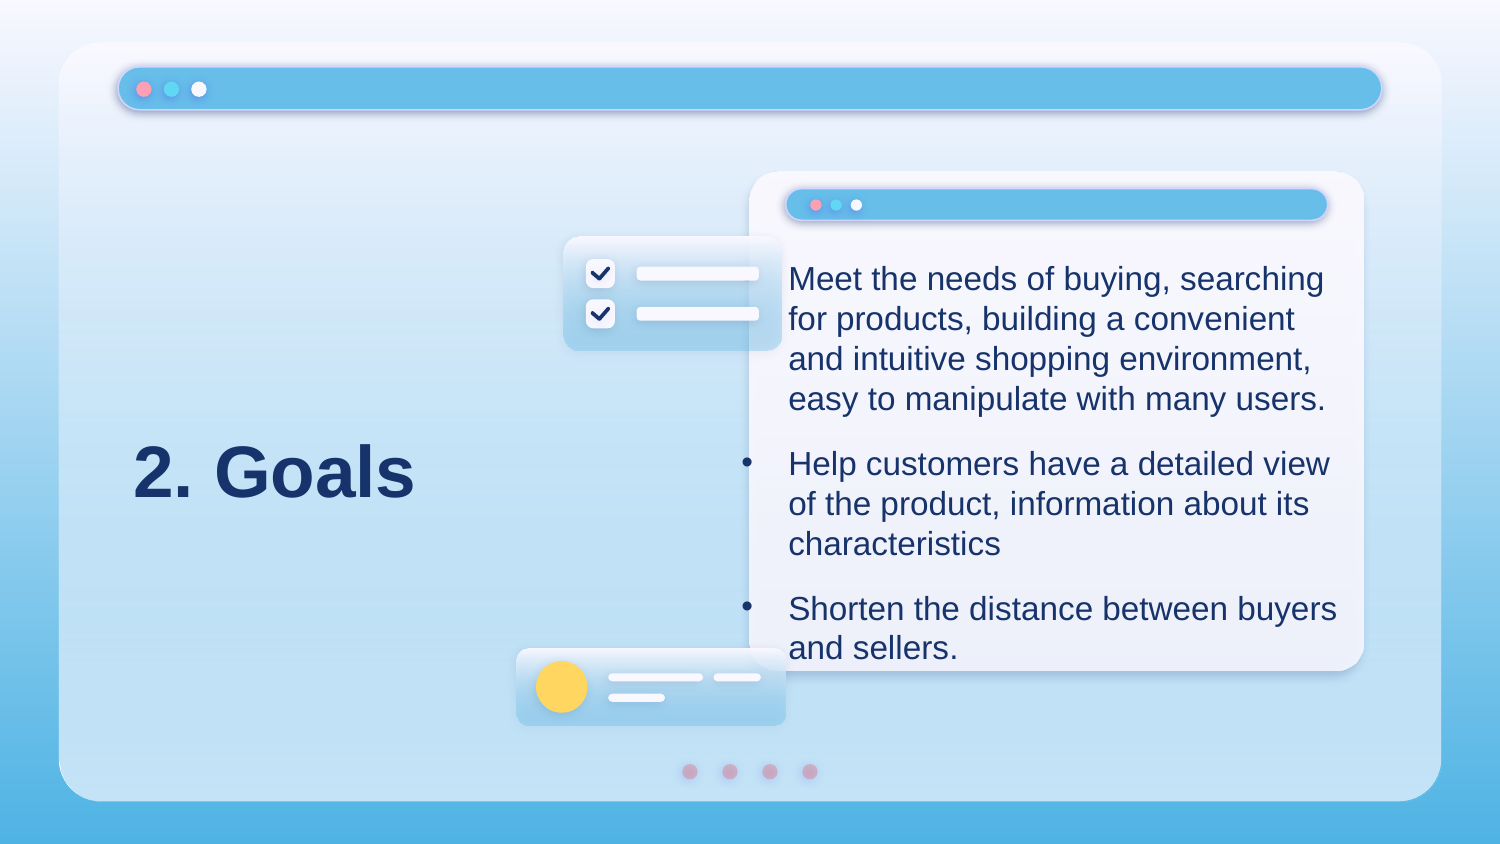

Meet the needs of buying, searching for products, building a convenient and intuitive shopping environment, easy to manipulate with many users.
Help customers have a detailed view of the product, information about its characteristics
Shorten the distance between buyers and sellers.

# 2. Goals